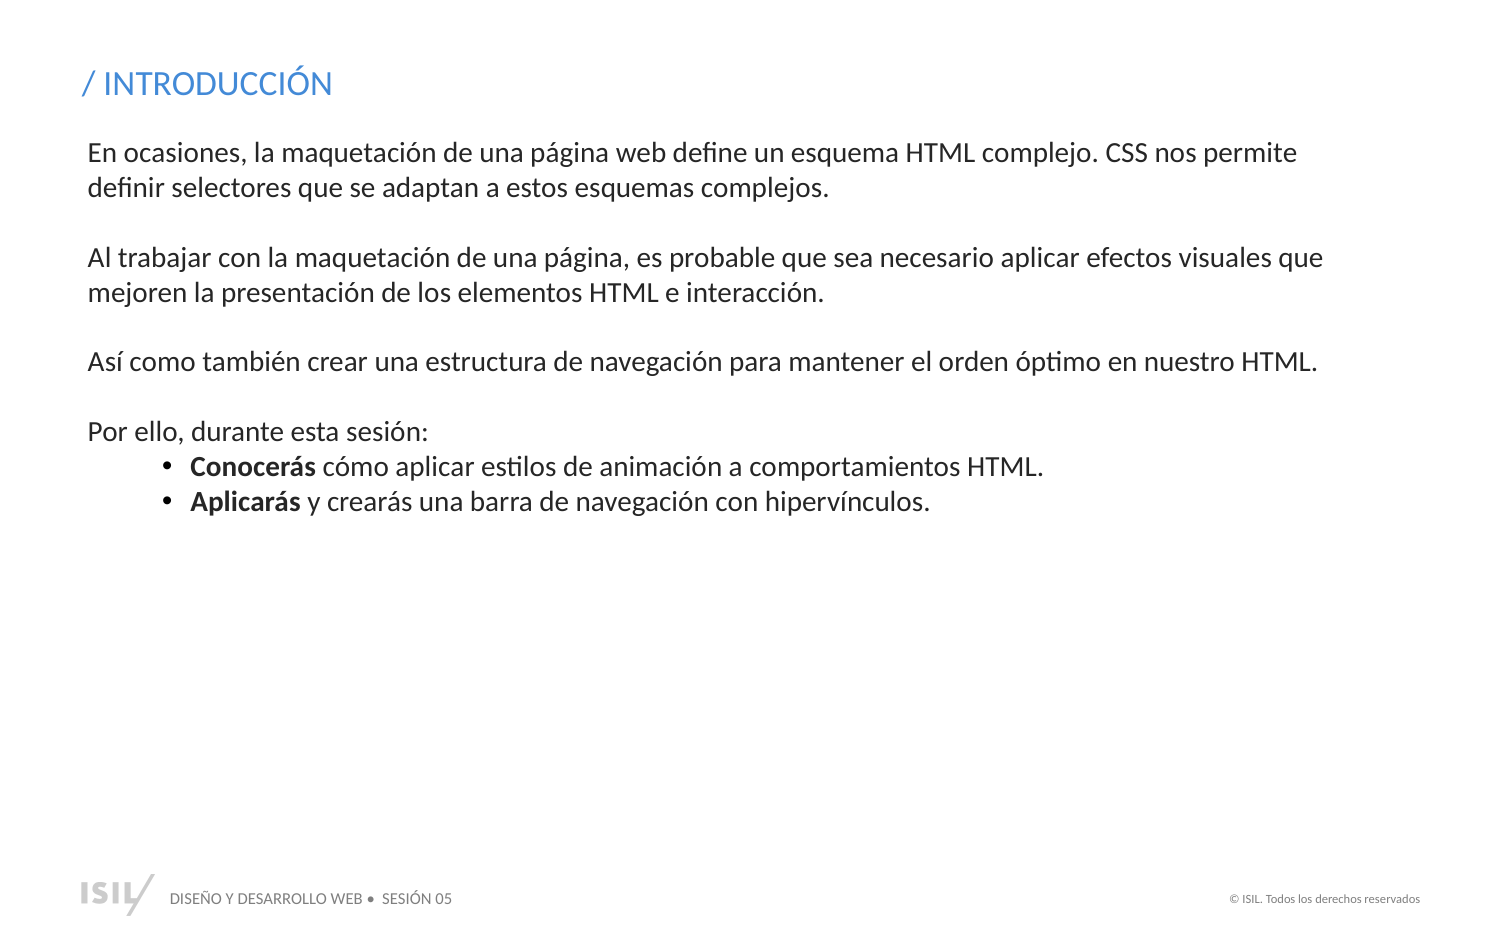

/ INTRODUCCIÓN
En ocasiones, la maquetación de una página web define un esquema HTML complejo. CSS nos permite definir selectores que se adaptan a estos esquemas complejos.

Al trabajar con la maquetación de una página, es probable que sea necesario aplicar efectos visuales que mejoren la presentación de los elementos HTML e interacción.

Así como también crear una estructura de navegación para mantener el orden óptimo en nuestro HTML.

Por ello, durante esta sesión:
Conocerás cómo aplicar estilos de animación a comportamientos HTML.
Aplicarás y crearás una barra de navegación con hipervínculos.